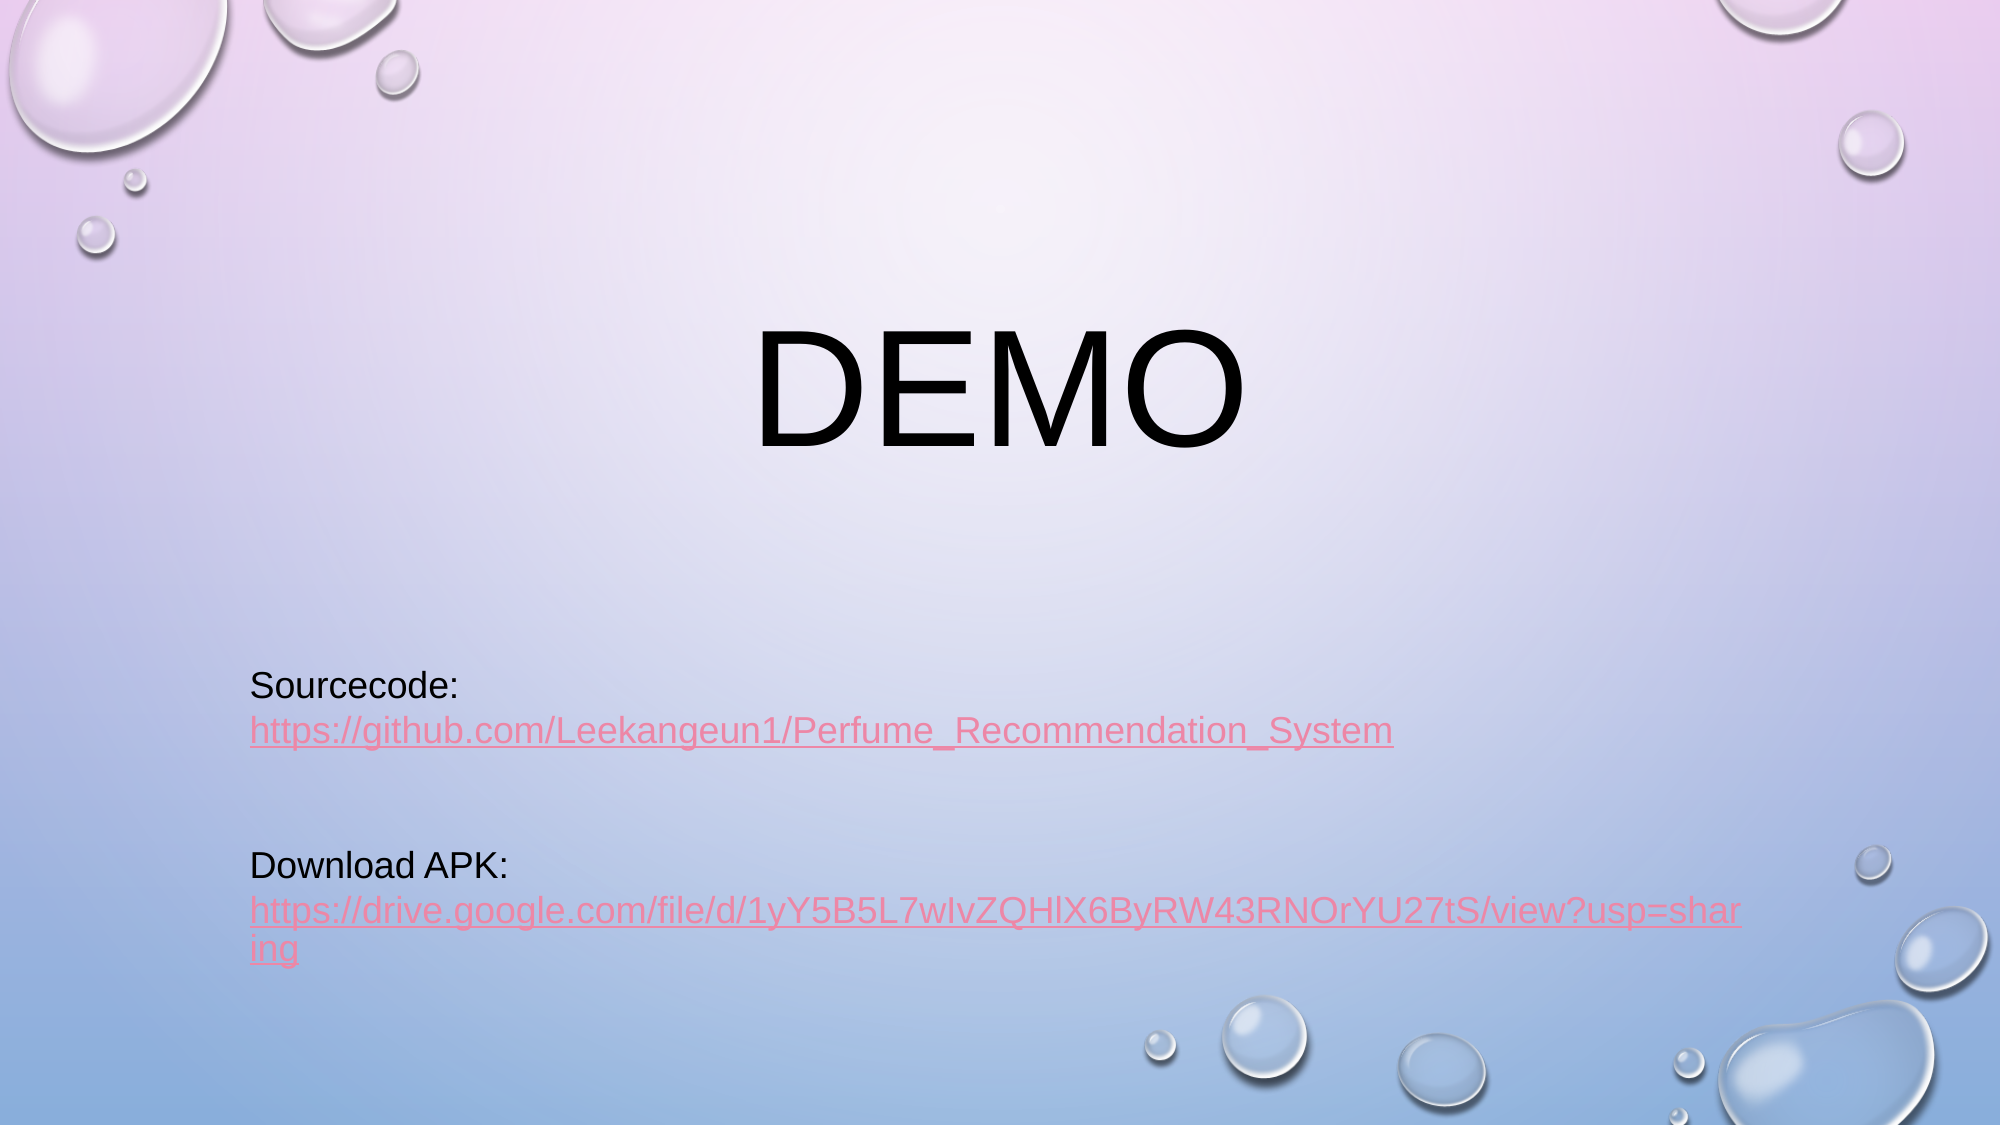

# Demo
Sourcecode:
https://github.com/Leekangeun1/Perfume_Recommendation_System

Download APK:
https://drive.google.com/file/d/1yY5B5L7wIvZQHlX6ByRW43RNOrYU27tS/view?usp=sharing